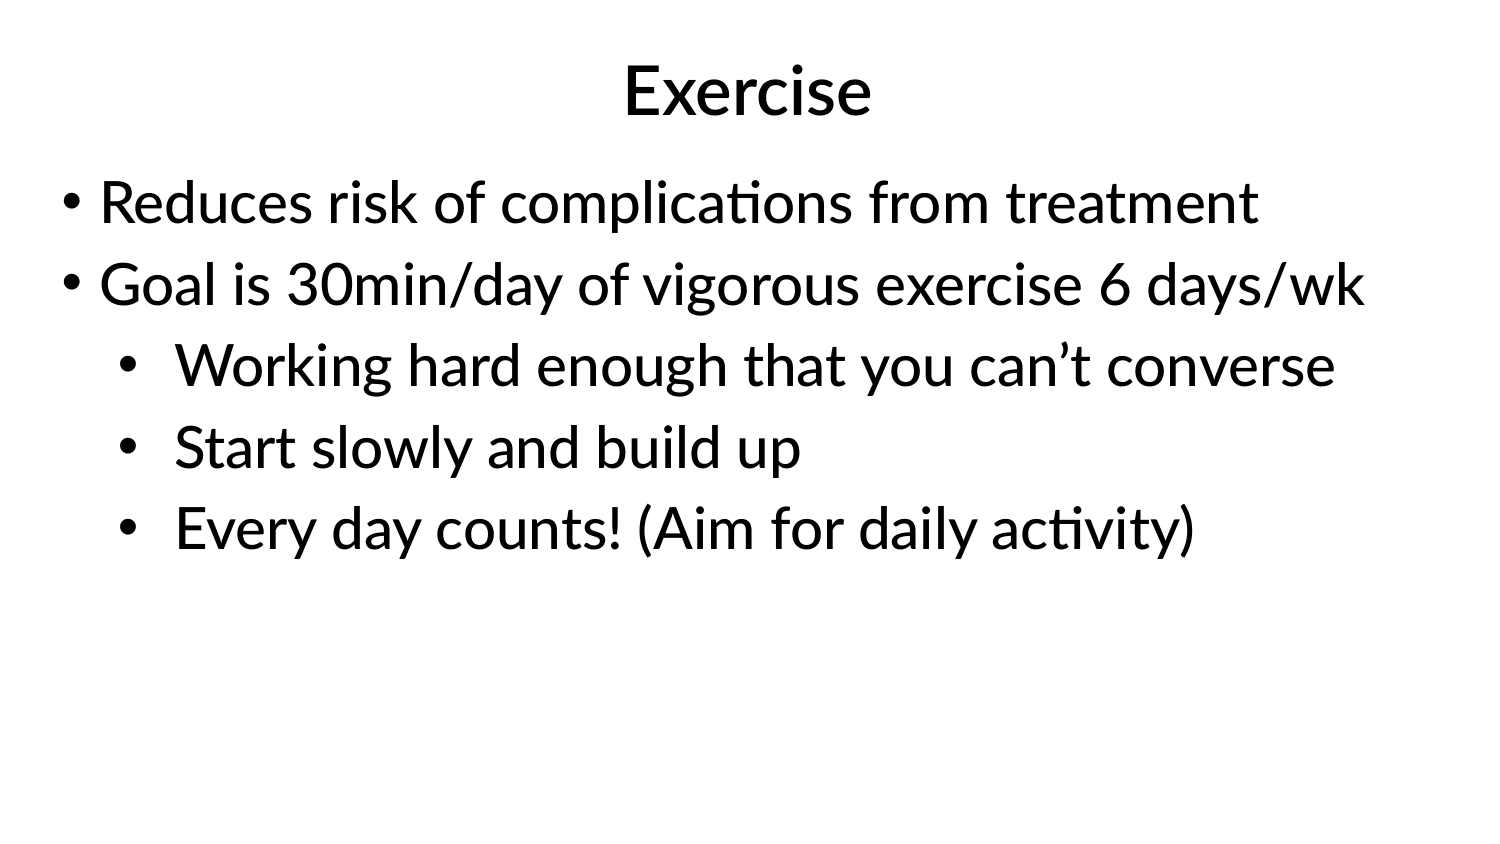

# Exercise
Reduces risk of complications from treatment
Goal is 30min/day of vigorous exercise 6 days/wk
Working hard enough that you can’t converse
Start slowly and build up
Every day counts! (Aim for daily activity)